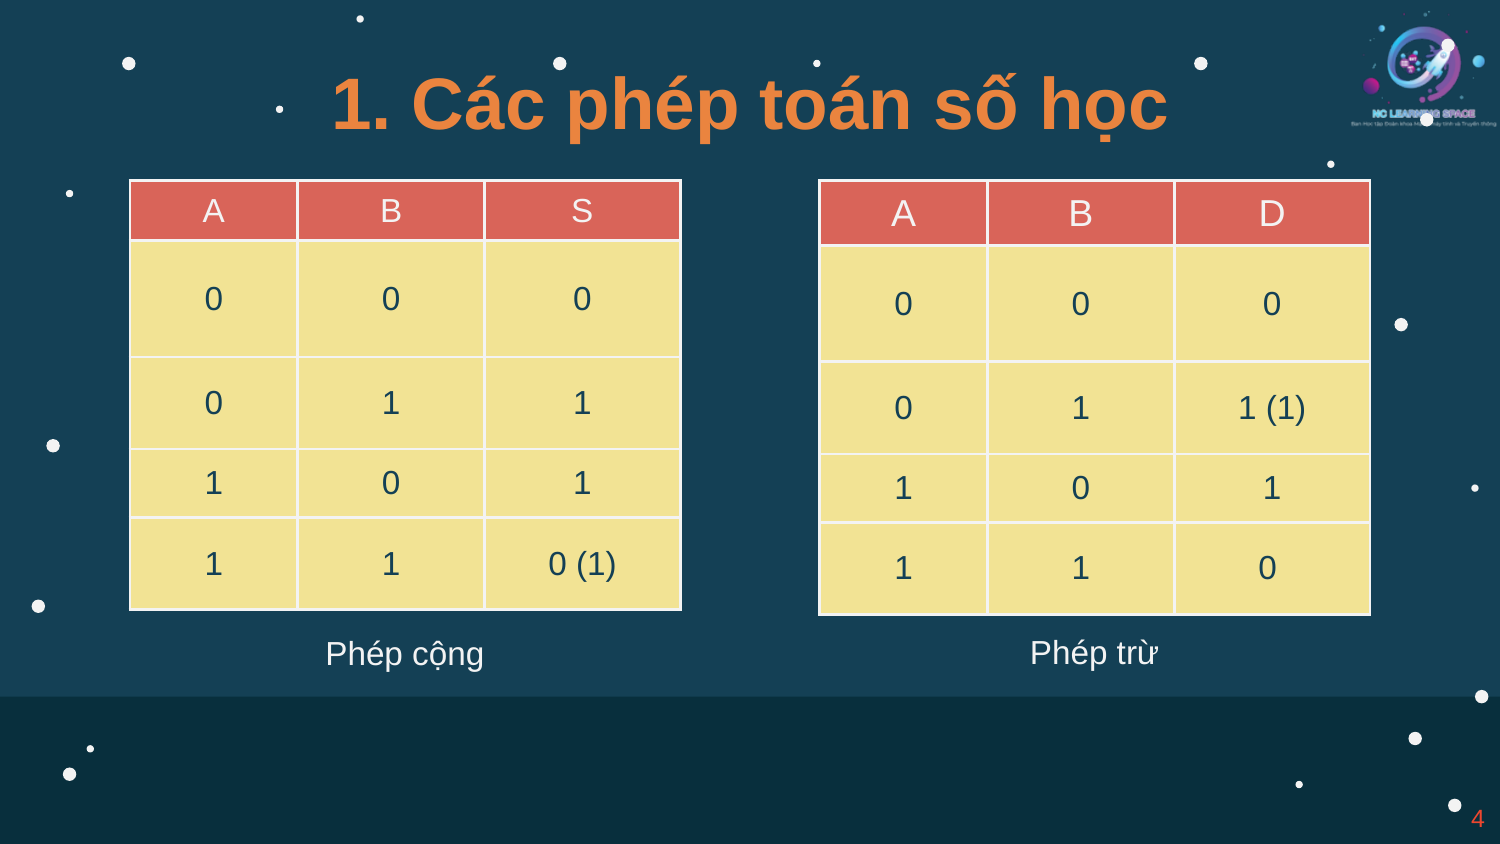

# 1. Các phép toán số học
| A | B | S |
| --- | --- | --- |
| 0 | 0 | 0 |
| 0 | 1 | 1 |
| 1 | 0 | 1 |
| 1 | 1 | 0 (1) |
| A | B | D |
| --- | --- | --- |
| 0 | 0 | 0 |
| 0 | 1 | 1 (1) |
| 1 | 0 | 1 |
| 1 | 1 | 0 |
Phép trừ
Phép cộng
4